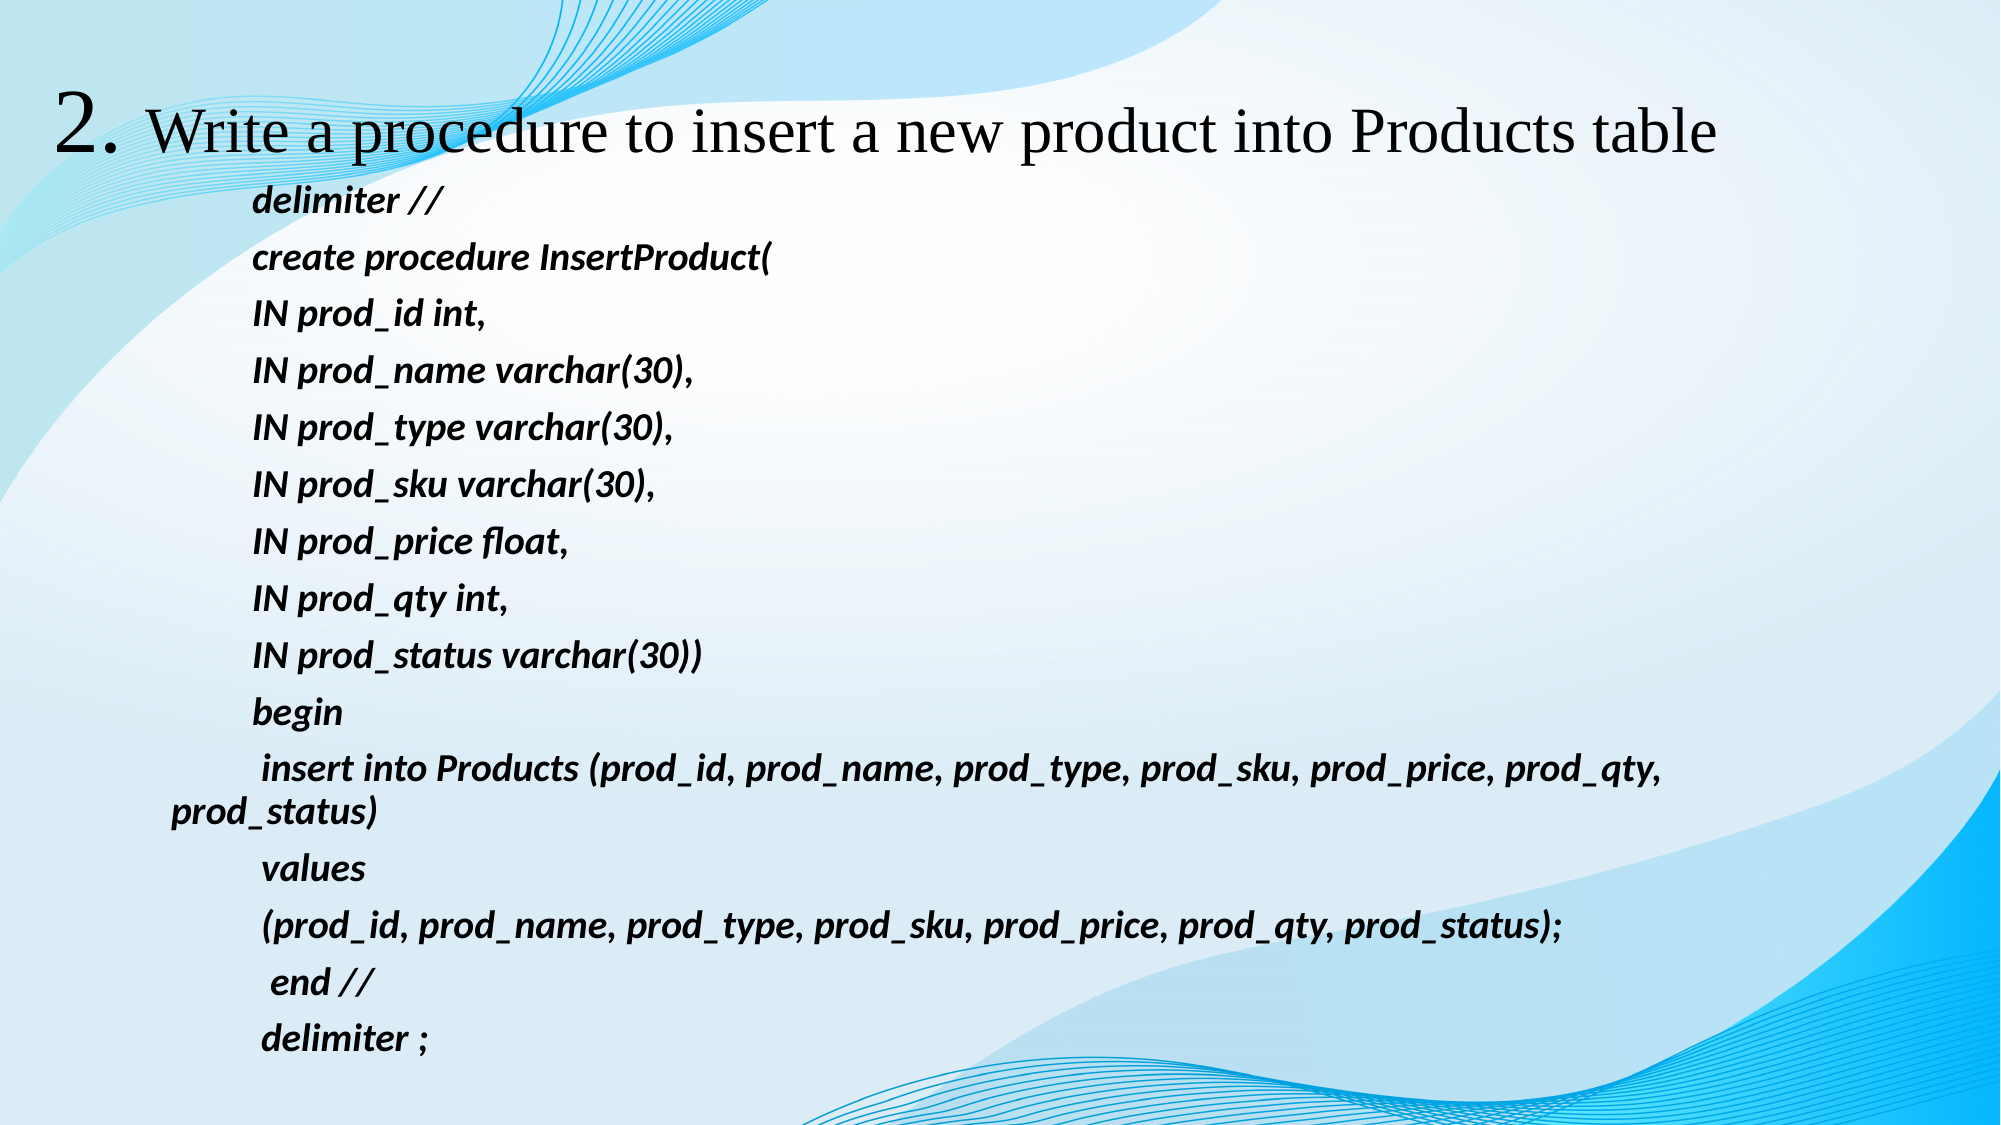

# 2. Write a procedure to insert a new product into Products table
         delimiter //
         create procedure InsertProduct(
         IN prod_id int,
         IN prod_name varchar(30),
         IN prod_type varchar(30),
         IN prod_sku varchar(30),
         IN prod_price float,
         IN prod_qty int,
         IN prod_status varchar(30))
         begin
          insert into Products (prod_id, prod_name, prod_type, prod_sku, prod_price, prod_qty, prod_status)
          values
          (prod_id, prod_name, prod_type, prod_sku, prod_price, prod_qty, prod_status);
           end //
          delimiter ;